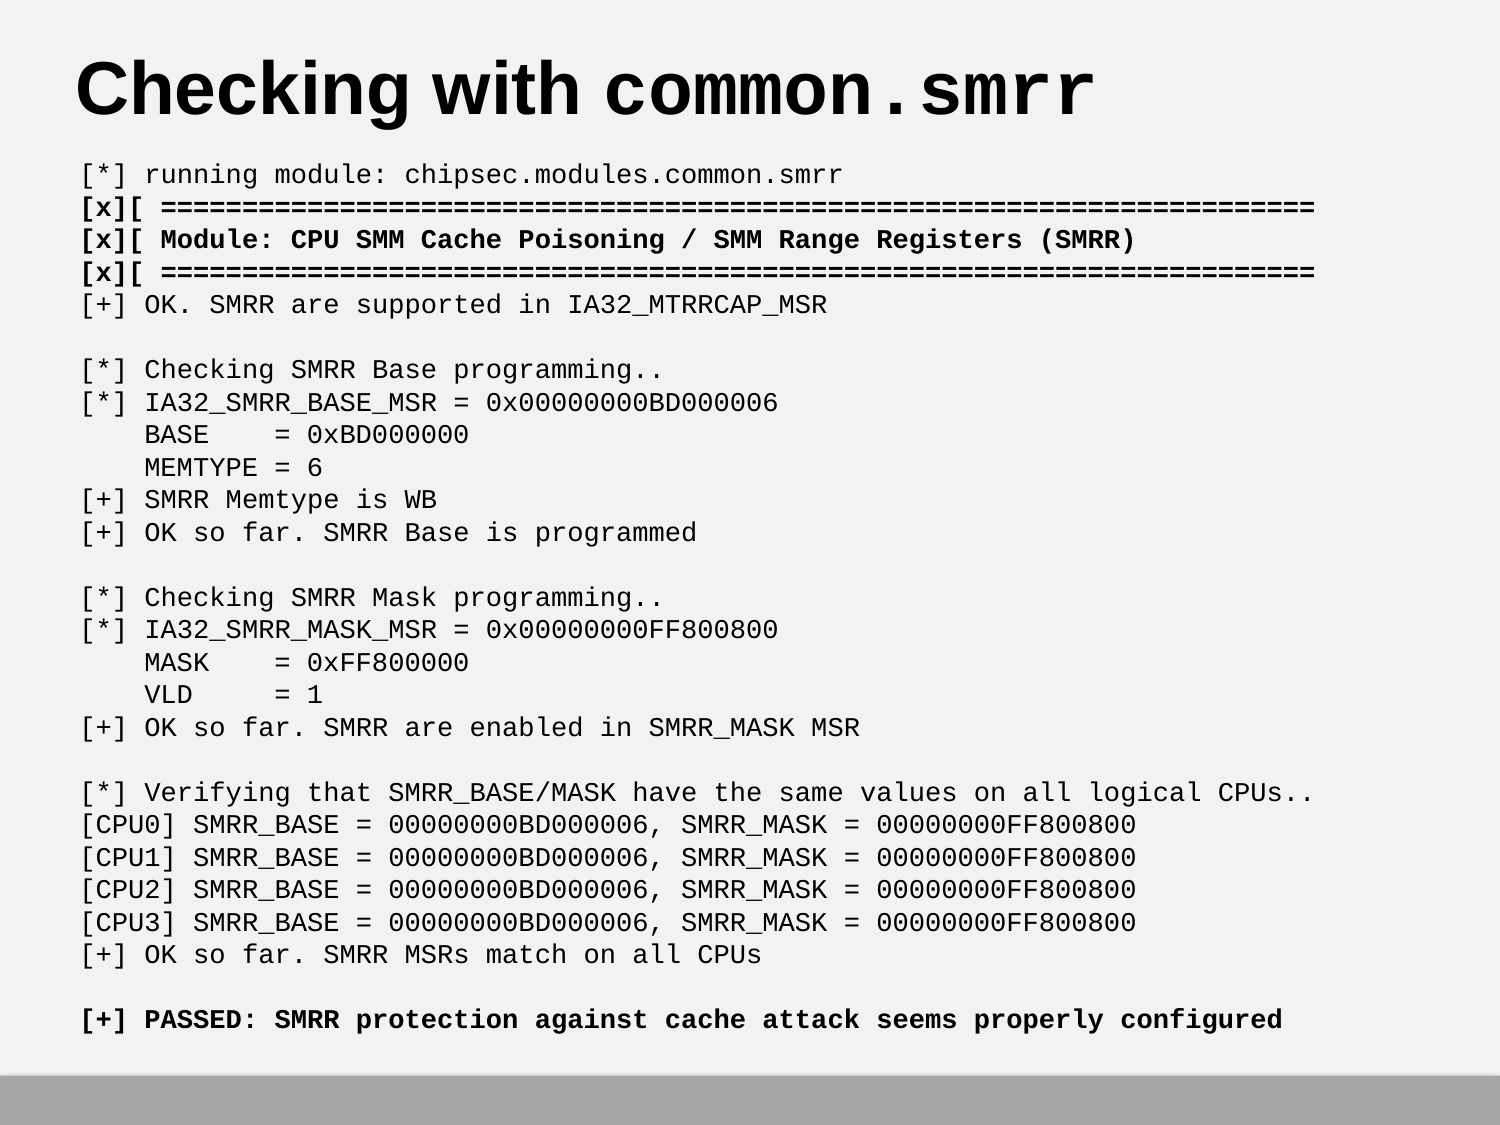

# Checking with common.smrr
[*] running module: chipsec.modules.common.smrr
[x][ =======================================================================
[x][ Module: CPU SMM Cache Poisoning / SMM Range Registers (SMRR)
[x][ =======================================================================
[+] OK. SMRR are supported in IA32_MTRRCAP_MSR

[*] Checking SMRR Base programming..
[*] IA32_SMRR_BASE_MSR = 0x00000000BD000006
    BASE    = 0xBD000000
    MEMTYPE = 6
[+] SMRR Memtype is WB
[+] OK so far. SMRR Base is programmed

[*] Checking SMRR Mask programming..
[*] IA32_SMRR_MASK_MSR = 0x00000000FF800800
    MASK    = 0xFF800000
    VLD     = 1
[+] OK so far. SMRR are enabled in SMRR_MASK MSR

[*] Verifying that SMRR_BASE/MASK have the same values on all logical CPUs..
[CPU0] SMRR_BASE = 00000000BD000006, SMRR_MASK = 00000000FF800800
[CPU1] SMRR_BASE = 00000000BD000006, SMRR_MASK = 00000000FF800800
[CPU2] SMRR_BASE = 00000000BD000006, SMRR_MASK = 00000000FF800800
[CPU3] SMRR_BASE = 00000000BD000006, SMRR_MASK = 00000000FF800800
[+] OK so far. SMRR MSRs match on all CPUs

[+] PASSED: SMRR protection against cache attack seems properly configured